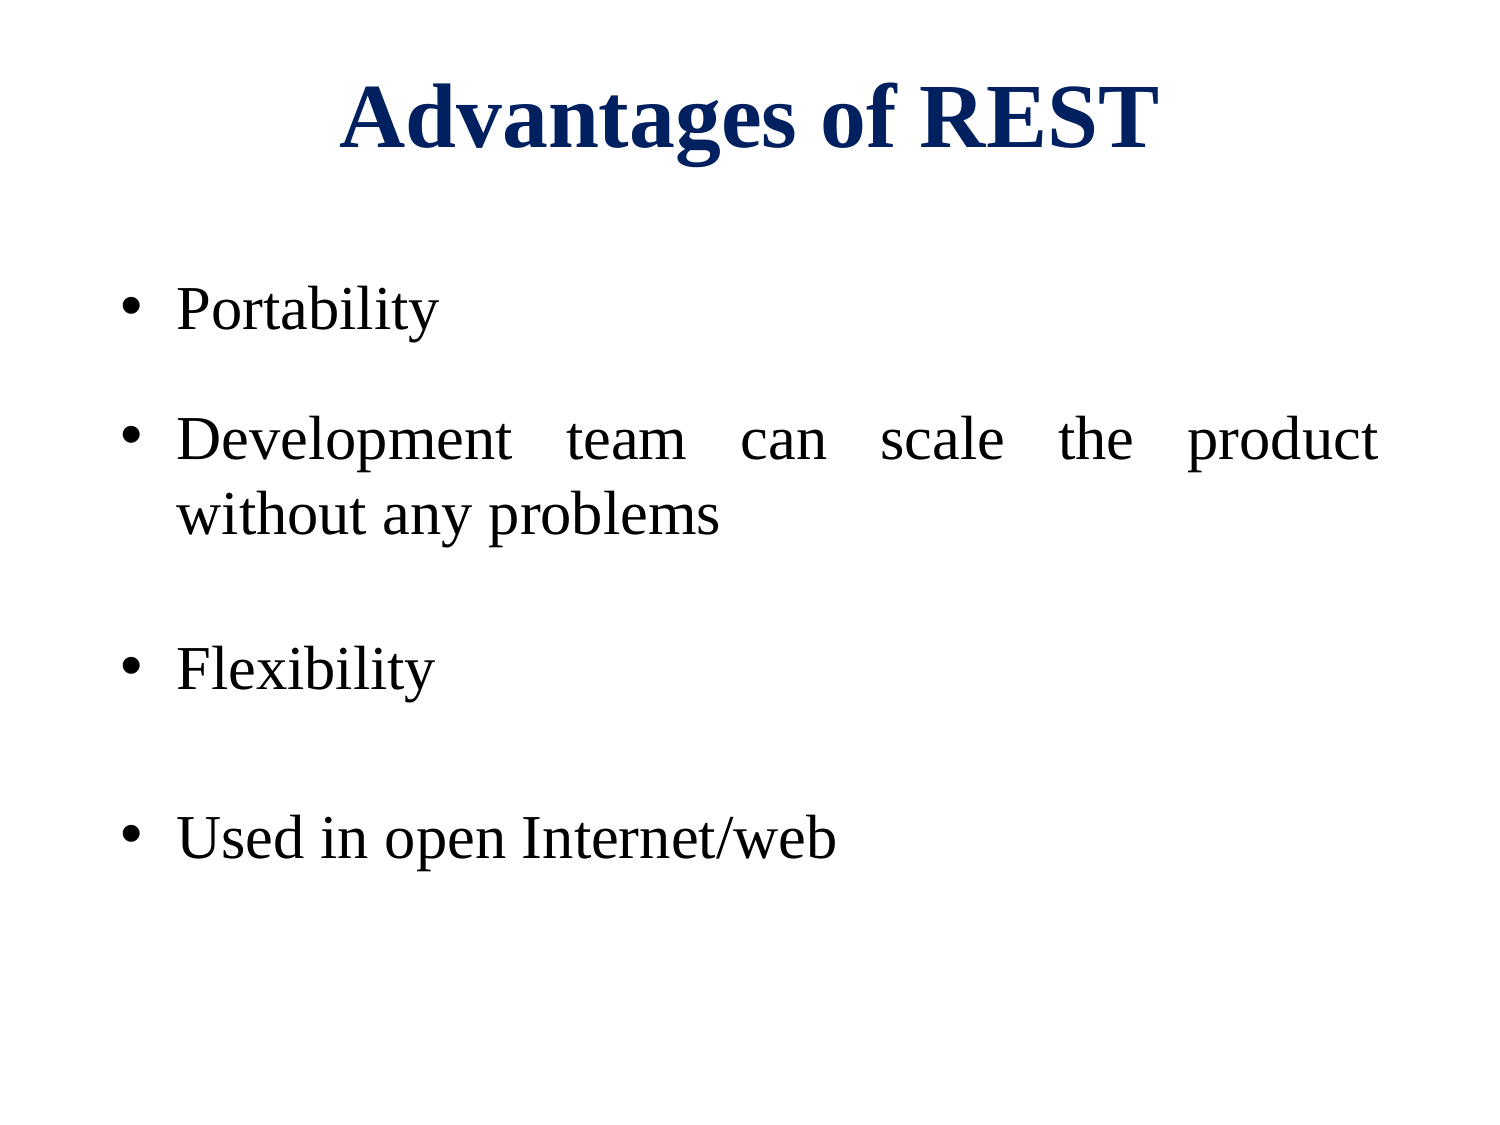

# Advantages of REST
Portability

Development team can scale the product without any problems

Flexibility

Used in open Internet/web